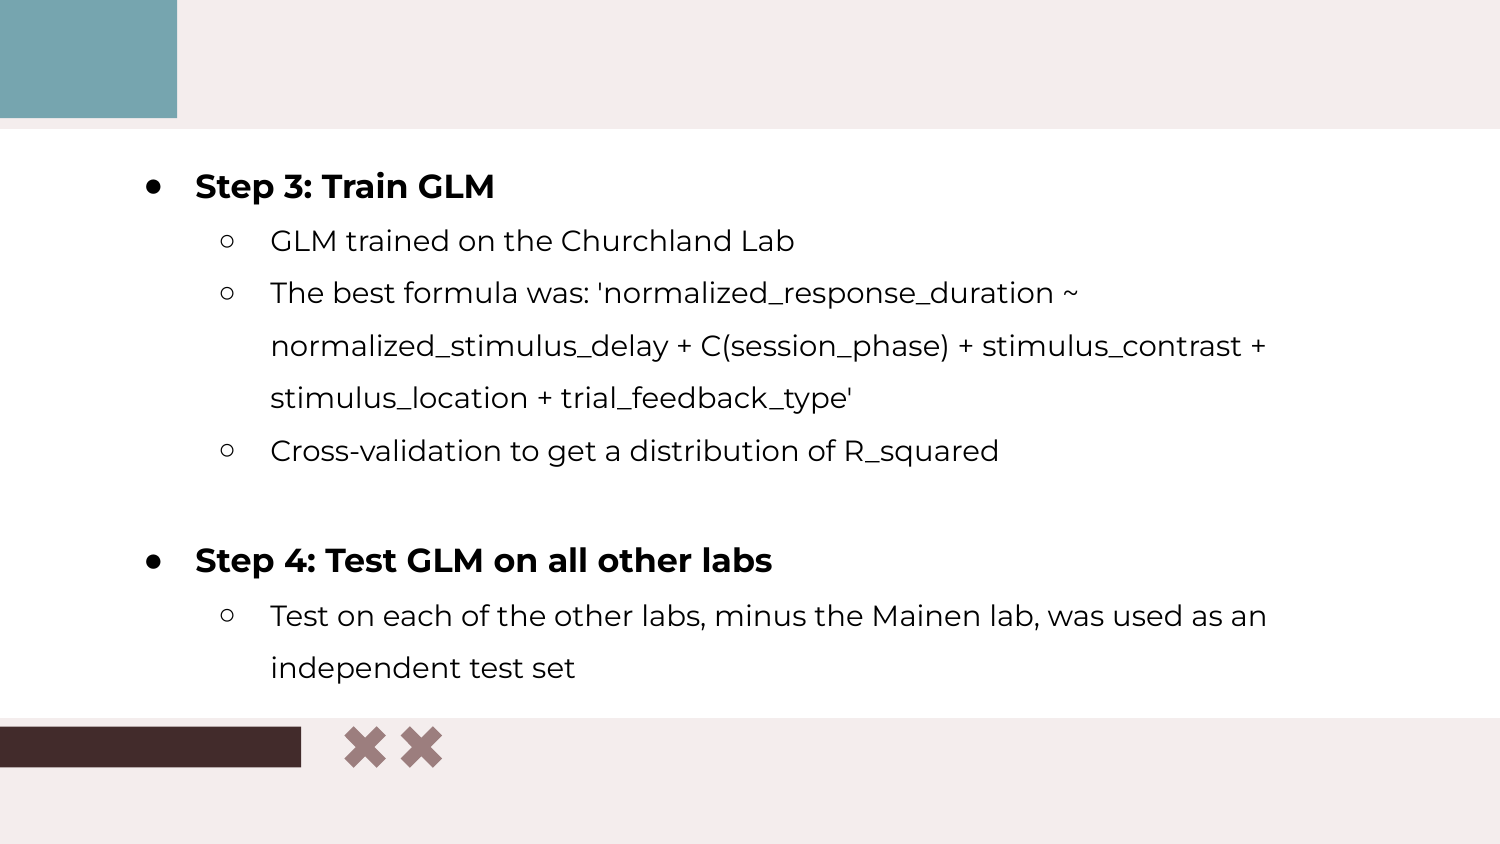

Step 3: Train GLM
GLM trained on the Churchland Lab
The best formula was: 'normalized_response_duration ~ normalized_stimulus_delay + C(session_phase) + stimulus_contrast + stimulus_location + trial_feedback_type'
Cross-validation to get a distribution of R_squared

Step 4: Test GLM on all other labs
Test on each of the other labs, minus the Mainen lab, was used as an independent test set
Mercury is the closest planet to the Sun and the smallest one in the Solar System—it’s only a bit larger than the Moon. The planet’s name has nothing to do with the liquid